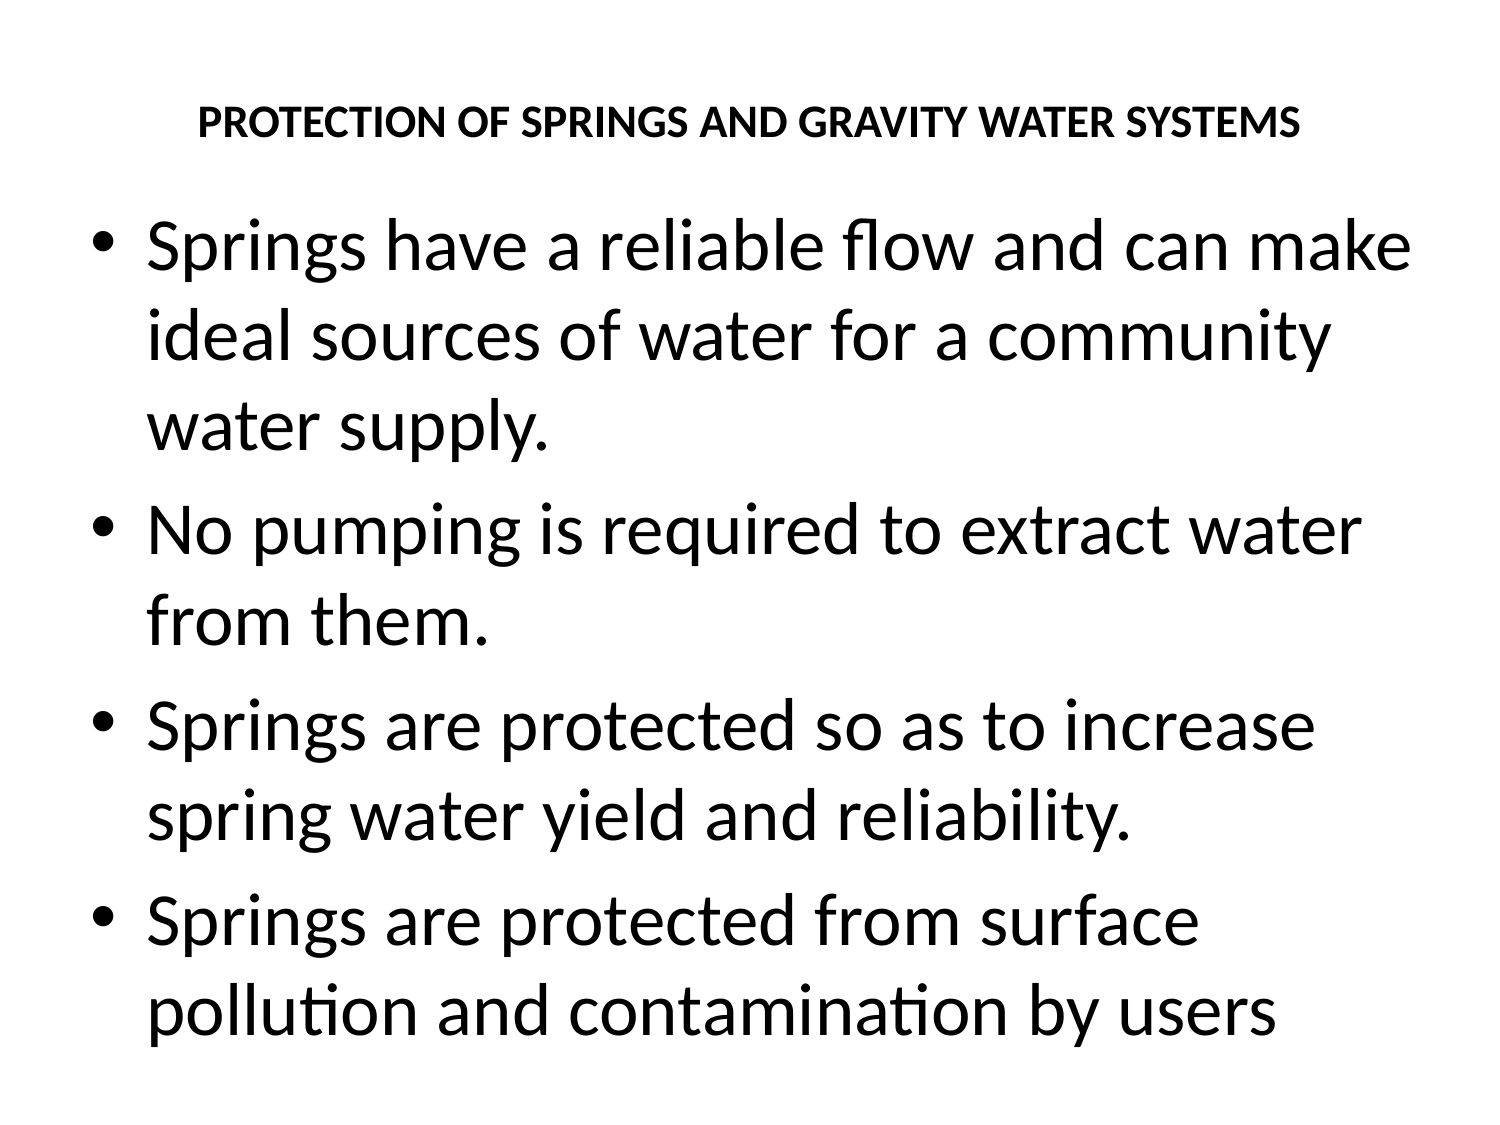

# PROTECTION OF SPRINGS AND GRAVITY WATER SYSTEMS
Springs have a reliable flow and can make ideal sources of water for a community water supply.
No pumping is required to extract water from them.
Springs are protected so as to increase spring water yield and reliability.
Springs are protected from surface pollution and contamination by users